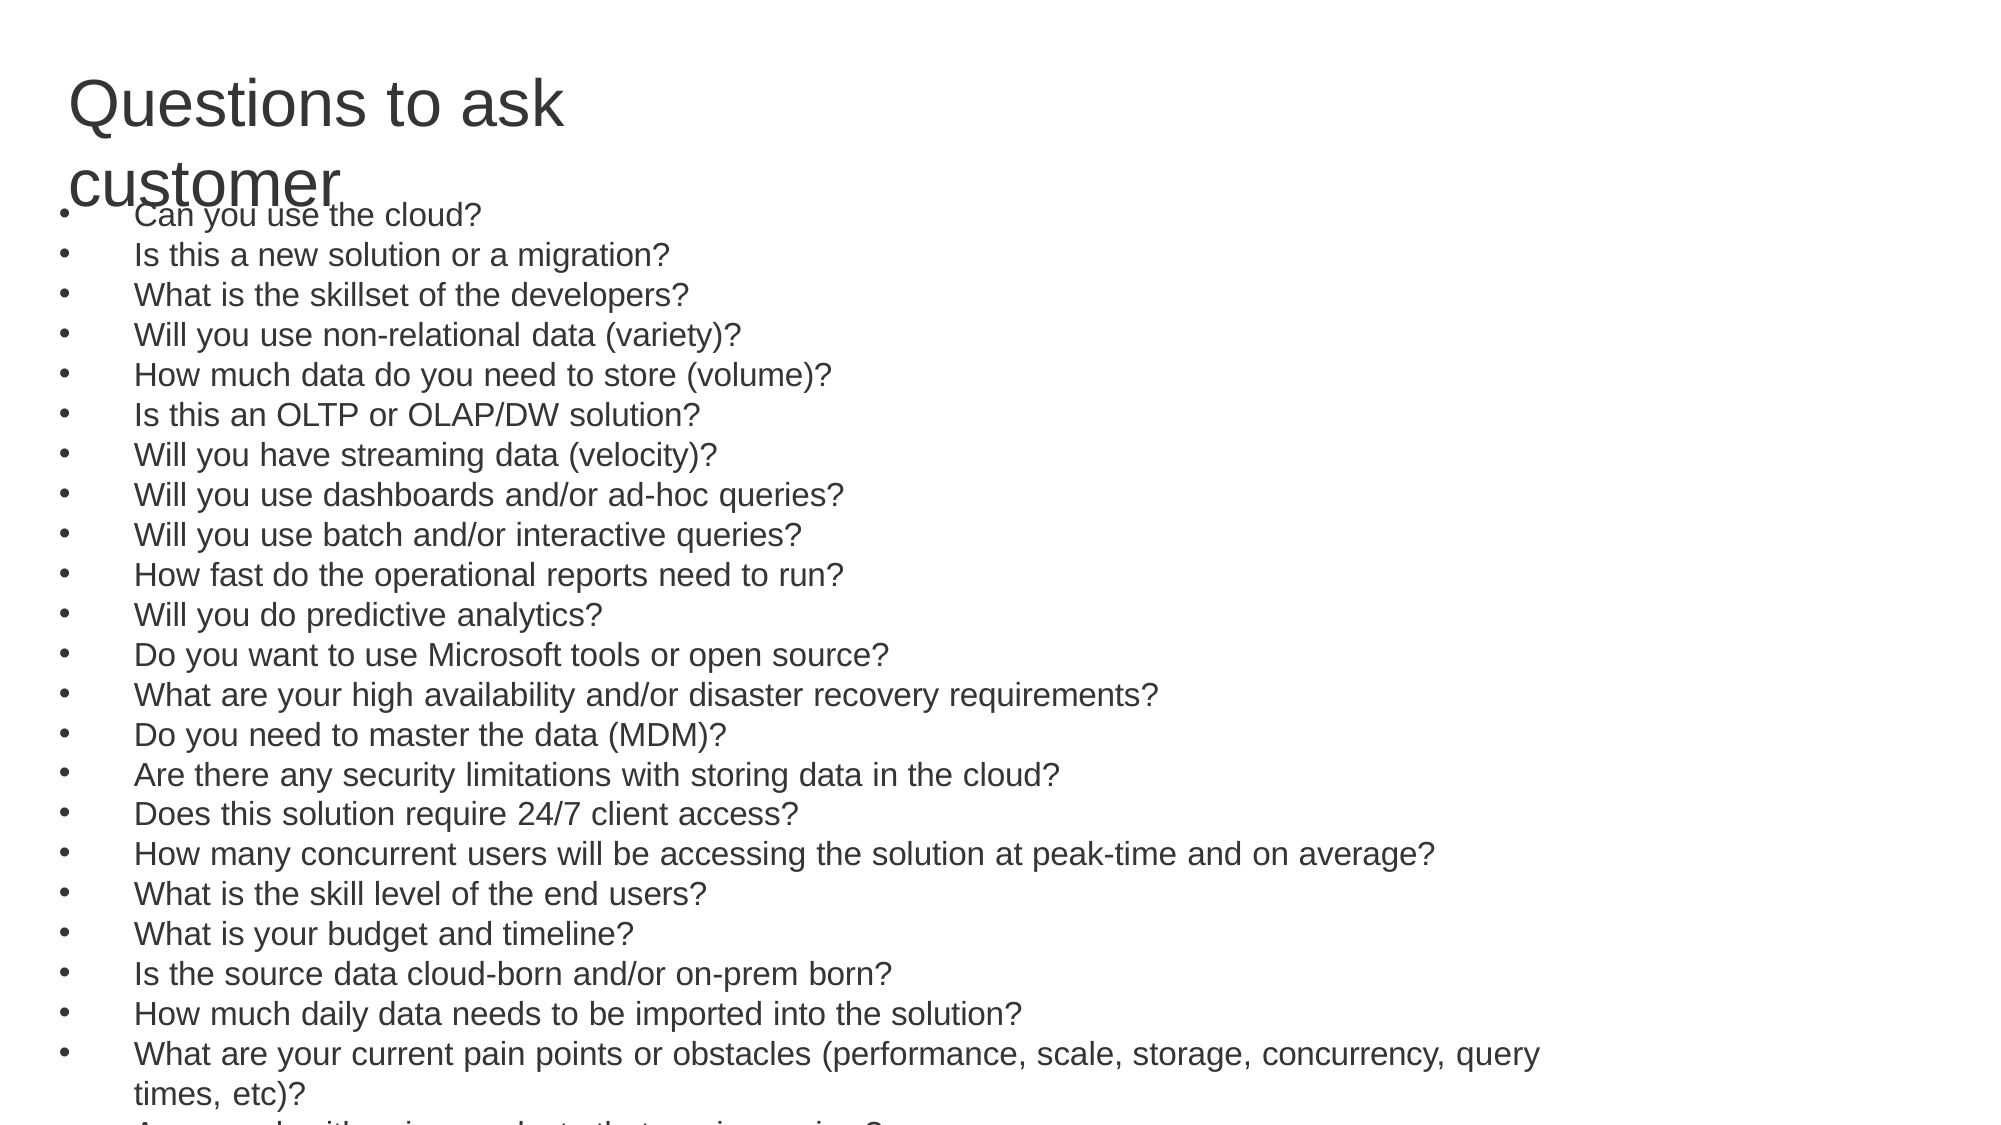

# Questions to ask customer
Can you use the cloud?
Is this a new solution or a migration?
What is the skillset of the developers?
Will you use non-relational data (variety)?
How much data do you need to store (volume)?
Is this an OLTP or OLAP/DW solution?
Will you have streaming data (velocity)?
Will you use dashboards and/or ad-hoc queries?
Will you use batch and/or interactive queries?
How fast do the operational reports need to run?
Will you do predictive analytics?
Do you want to use Microsoft tools or open source?
What are your high availability and/or disaster recovery requirements?
Do you need to master the data (MDM)?
Are there any security limitations with storing data in the cloud?
Does this solution require 24/7 client access?
How many concurrent users will be accessing the solution at peak-time and on average?
What is the skill level of the end users?
What is your budget and timeline?
Is the source data cloud-born and/or on-prem born?
How much daily data needs to be imported into the solution?
What are your current pain points or obstacles (performance, scale, storage, concurrency, query times, etc)?
Are you ok with using products that are in preview?